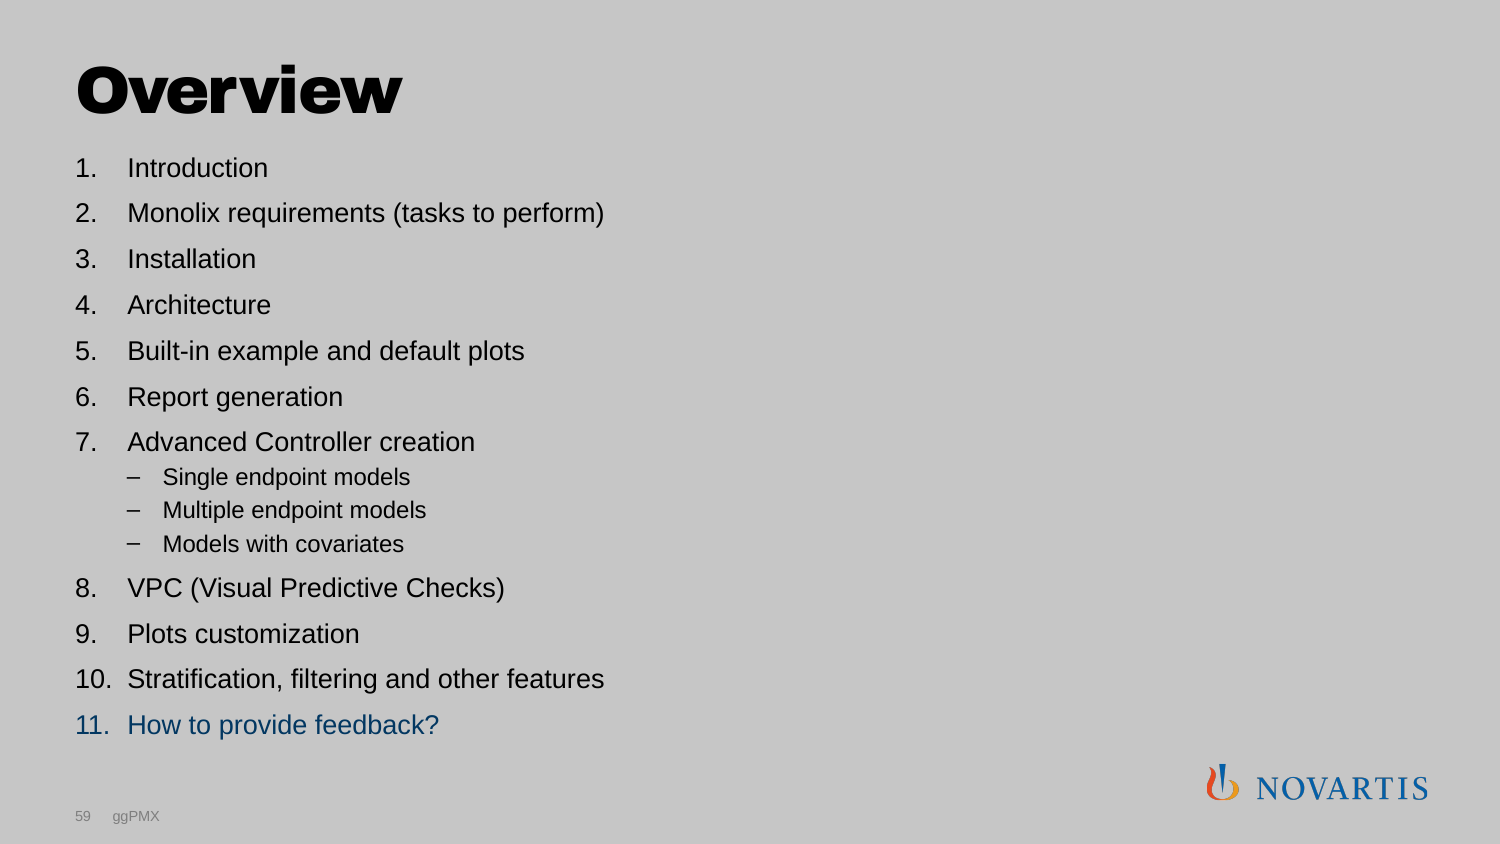

# Overview
Introduction
Monolix requirements (tasks to perform)
Installation
Architecture
Built-in example and default plots
Report generation
Advanced Controller creation
Single endpoint models
Multiple endpoint models
Models with covariates
VPC (Visual Predictive Checks)
Plots customization
Stratification, filtering and other features
How to provide feedback?
59
ggPMX